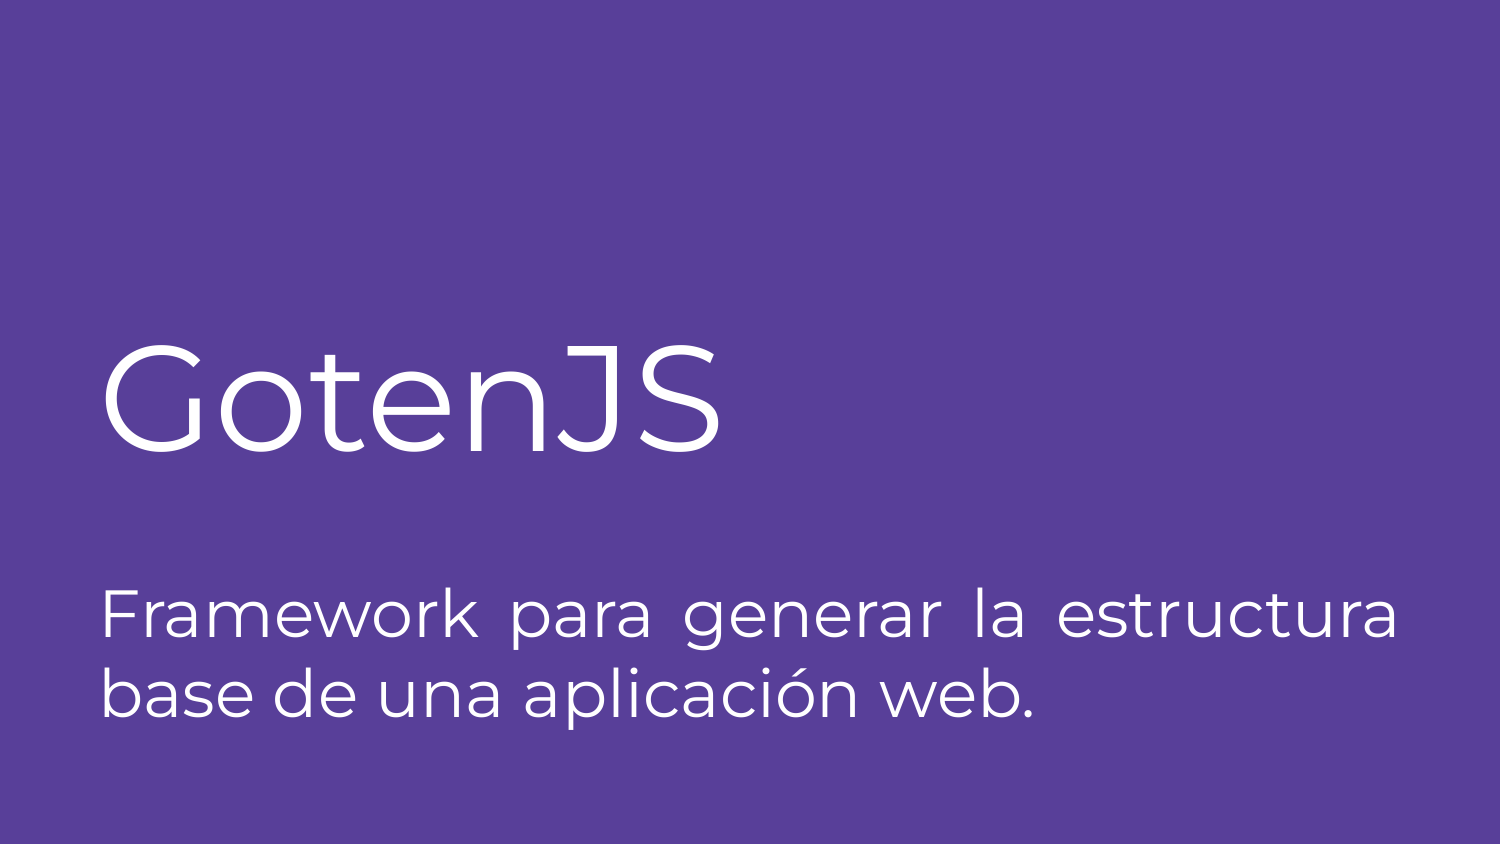

# GotenJS

Framework para generar la estructura base de una aplicación web.